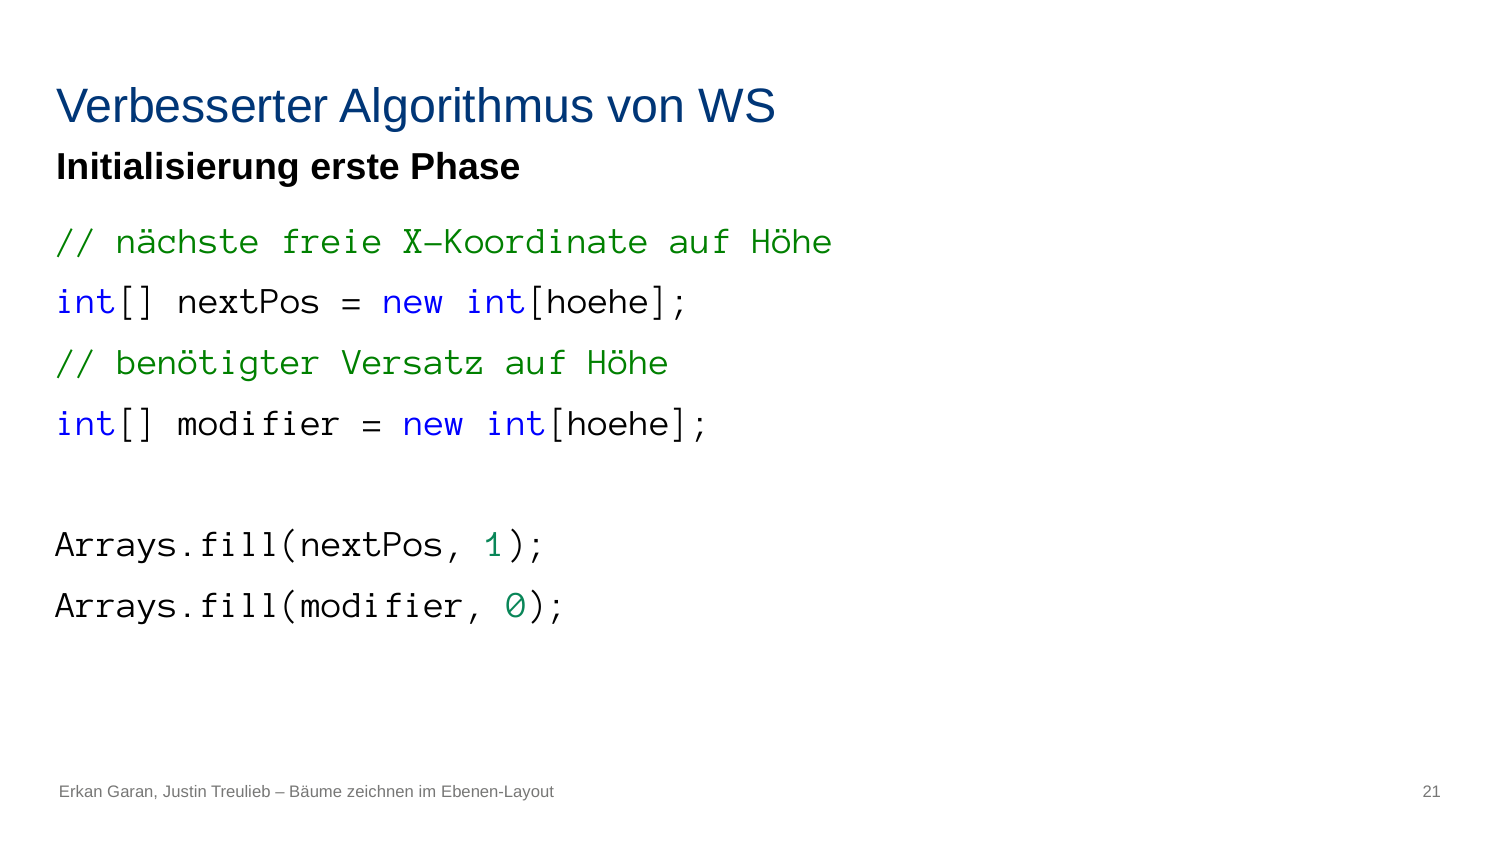

# Verbesserter Algorithmus von WS
Initialisierung erste Phase
// nächste freie X-Koordinate auf Höhe
int[] nextPos = new int[hoehe];
// benötigter Versatz auf Höhe
int[] modifier = new int[hoehe];

Arrays.fill(nextPos, 1);
Arrays.fill(modifier, 0);

Erkan Garan, Justin Treulieb – Bäume zeichnen im Ebenen-Layout